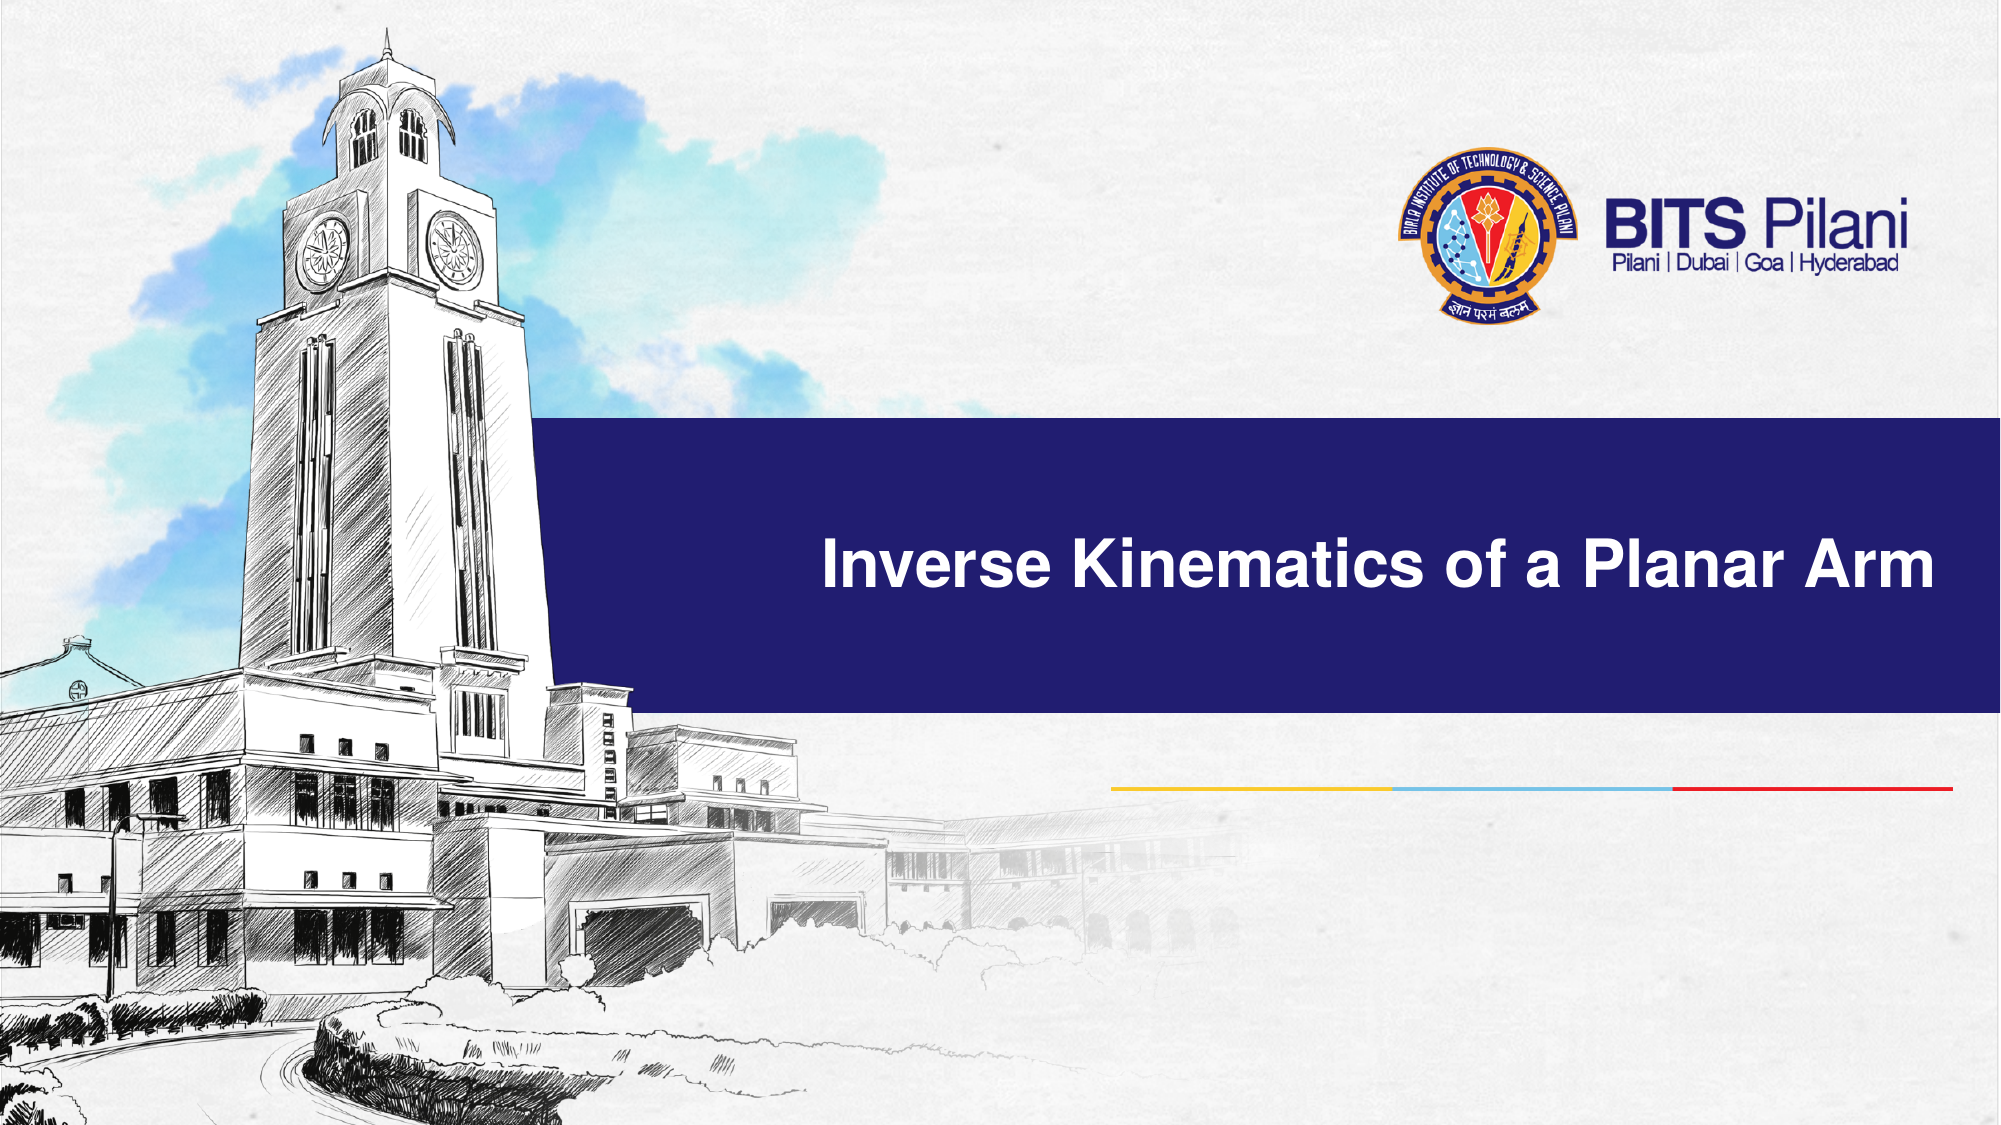

# Inverse Kinematics of a Planar Arm